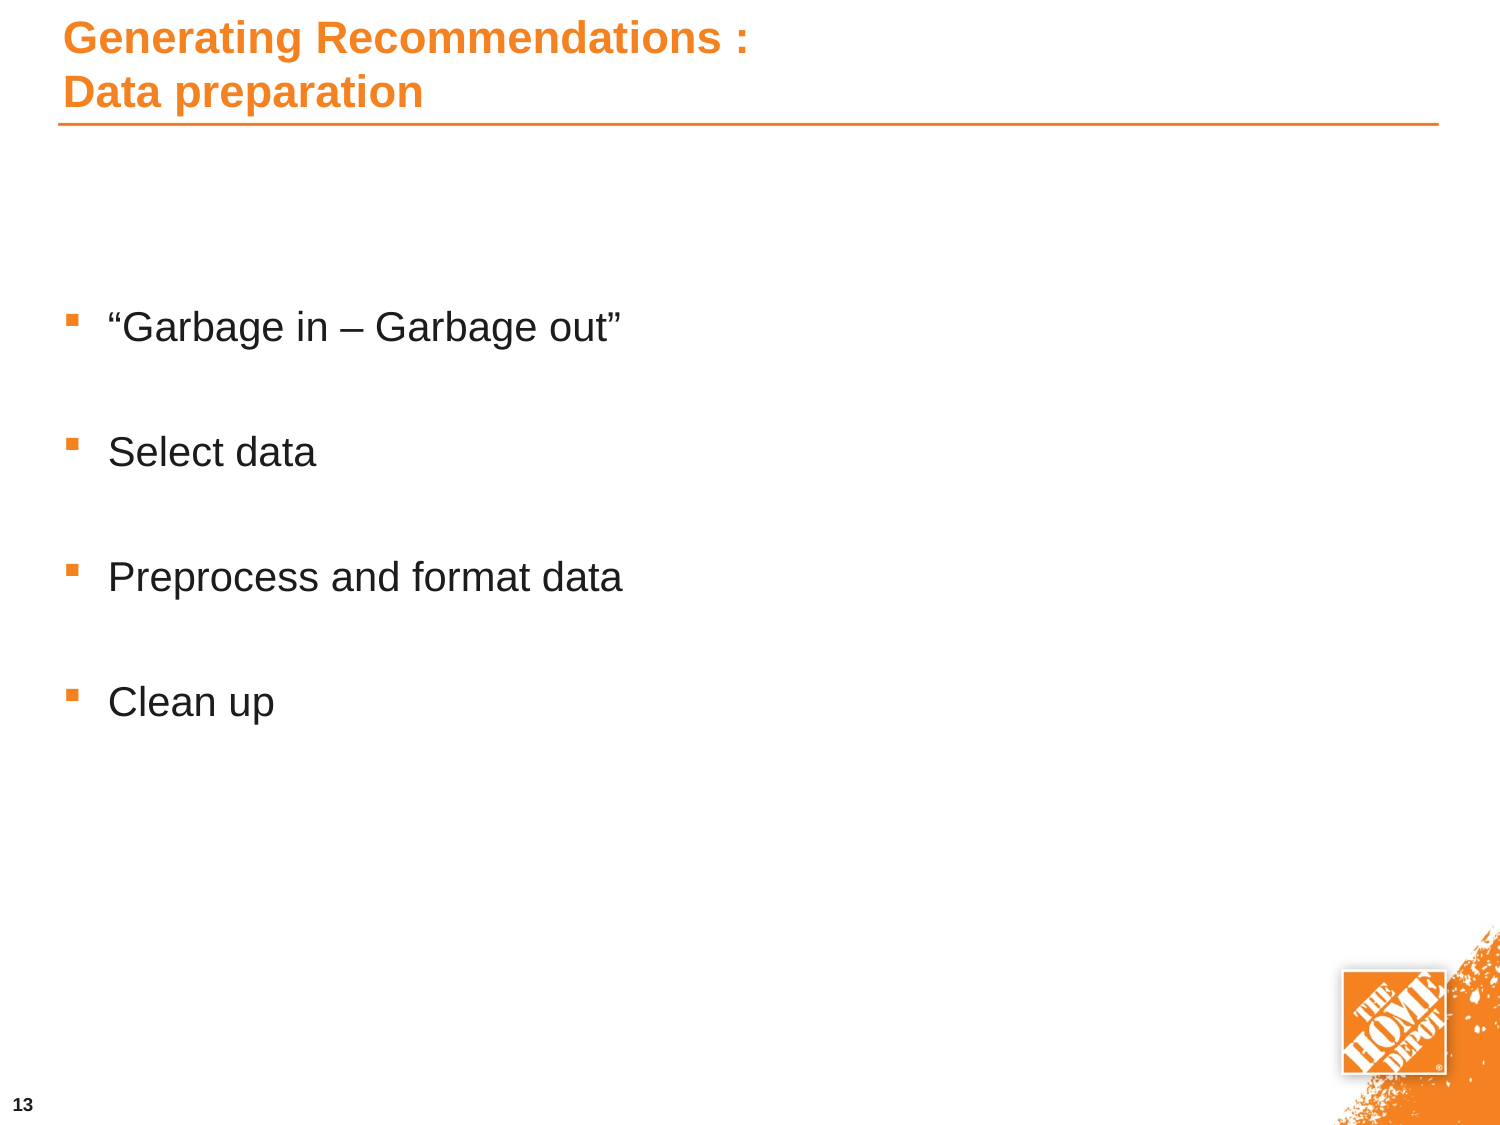

# Generating Recommendations : Data preparation

“Garbage in – Garbage out”

Select data

Preprocess and format data

Clean up

13